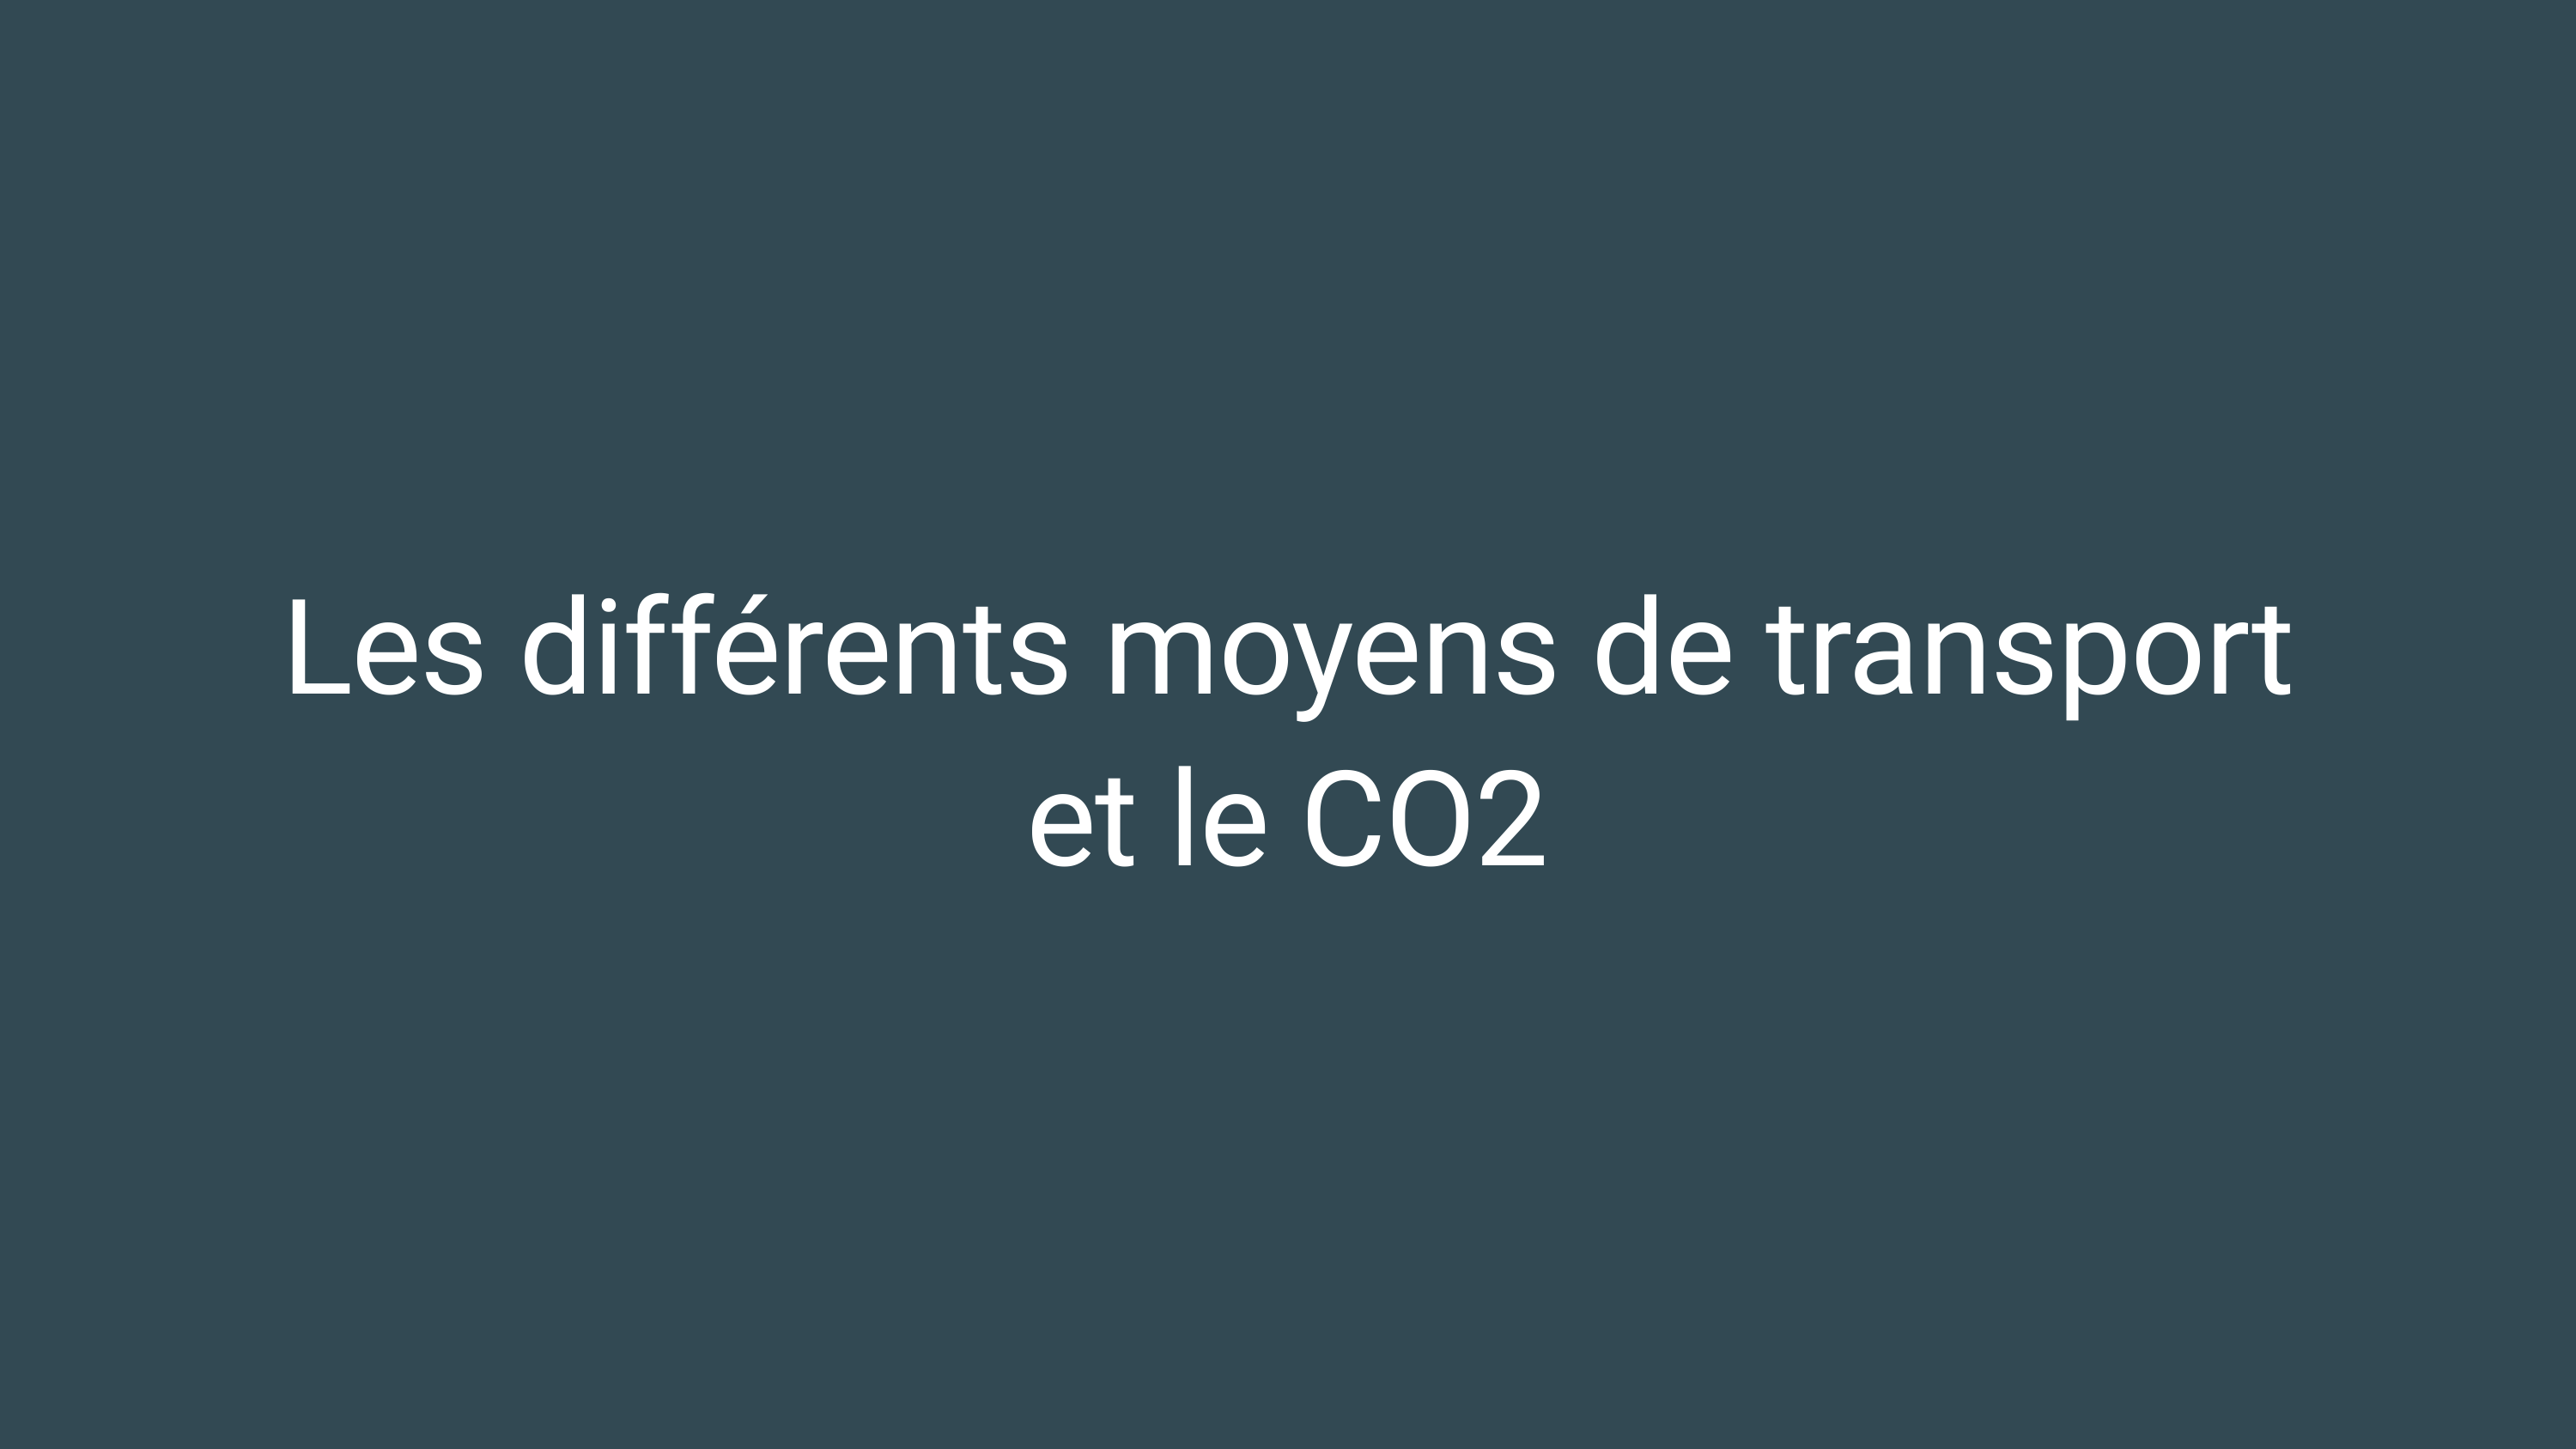

Les différents moyens de transport
et le CO2